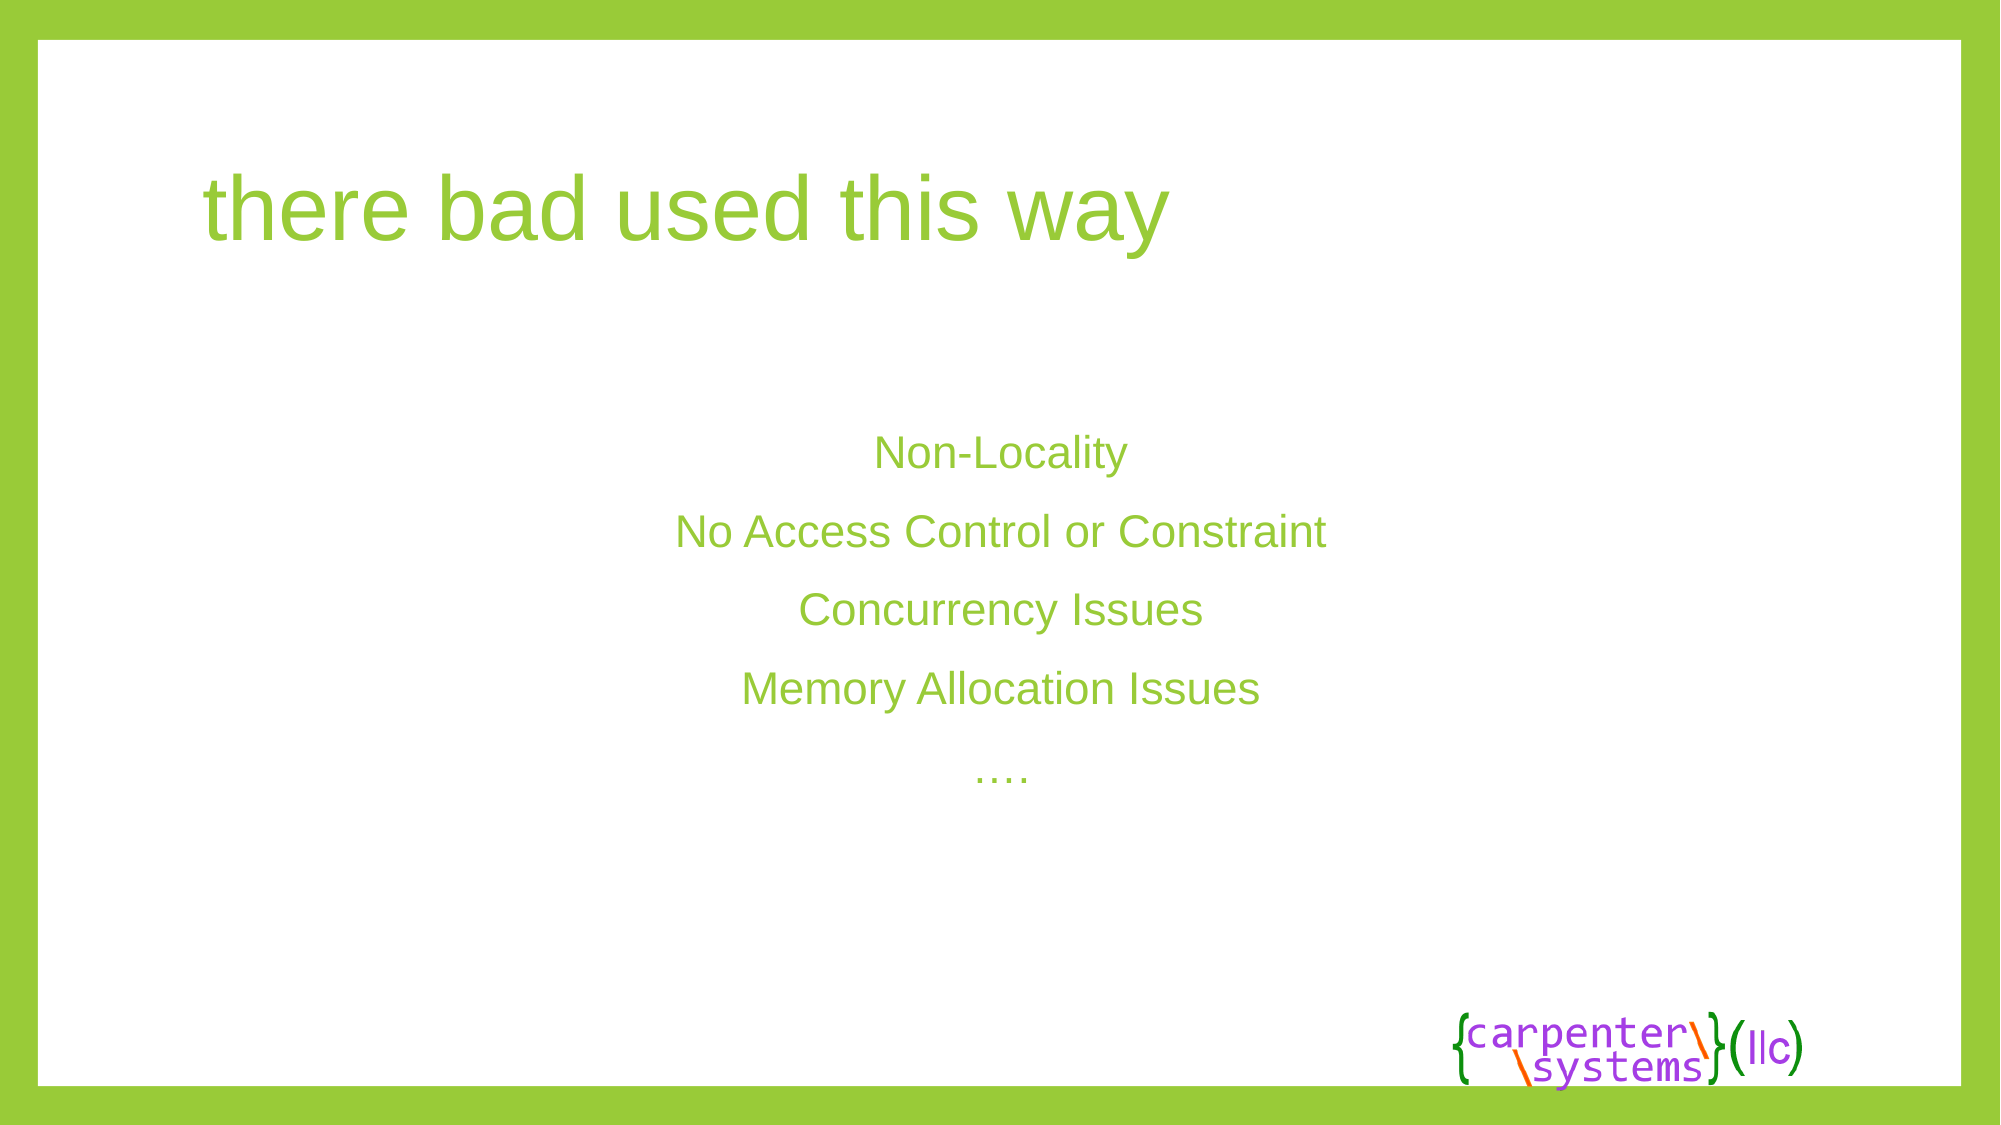

# there bad used this way

Non-Locality
No Access Control or Constraint
Concurrency Issues
Memory Allocation Issues
….